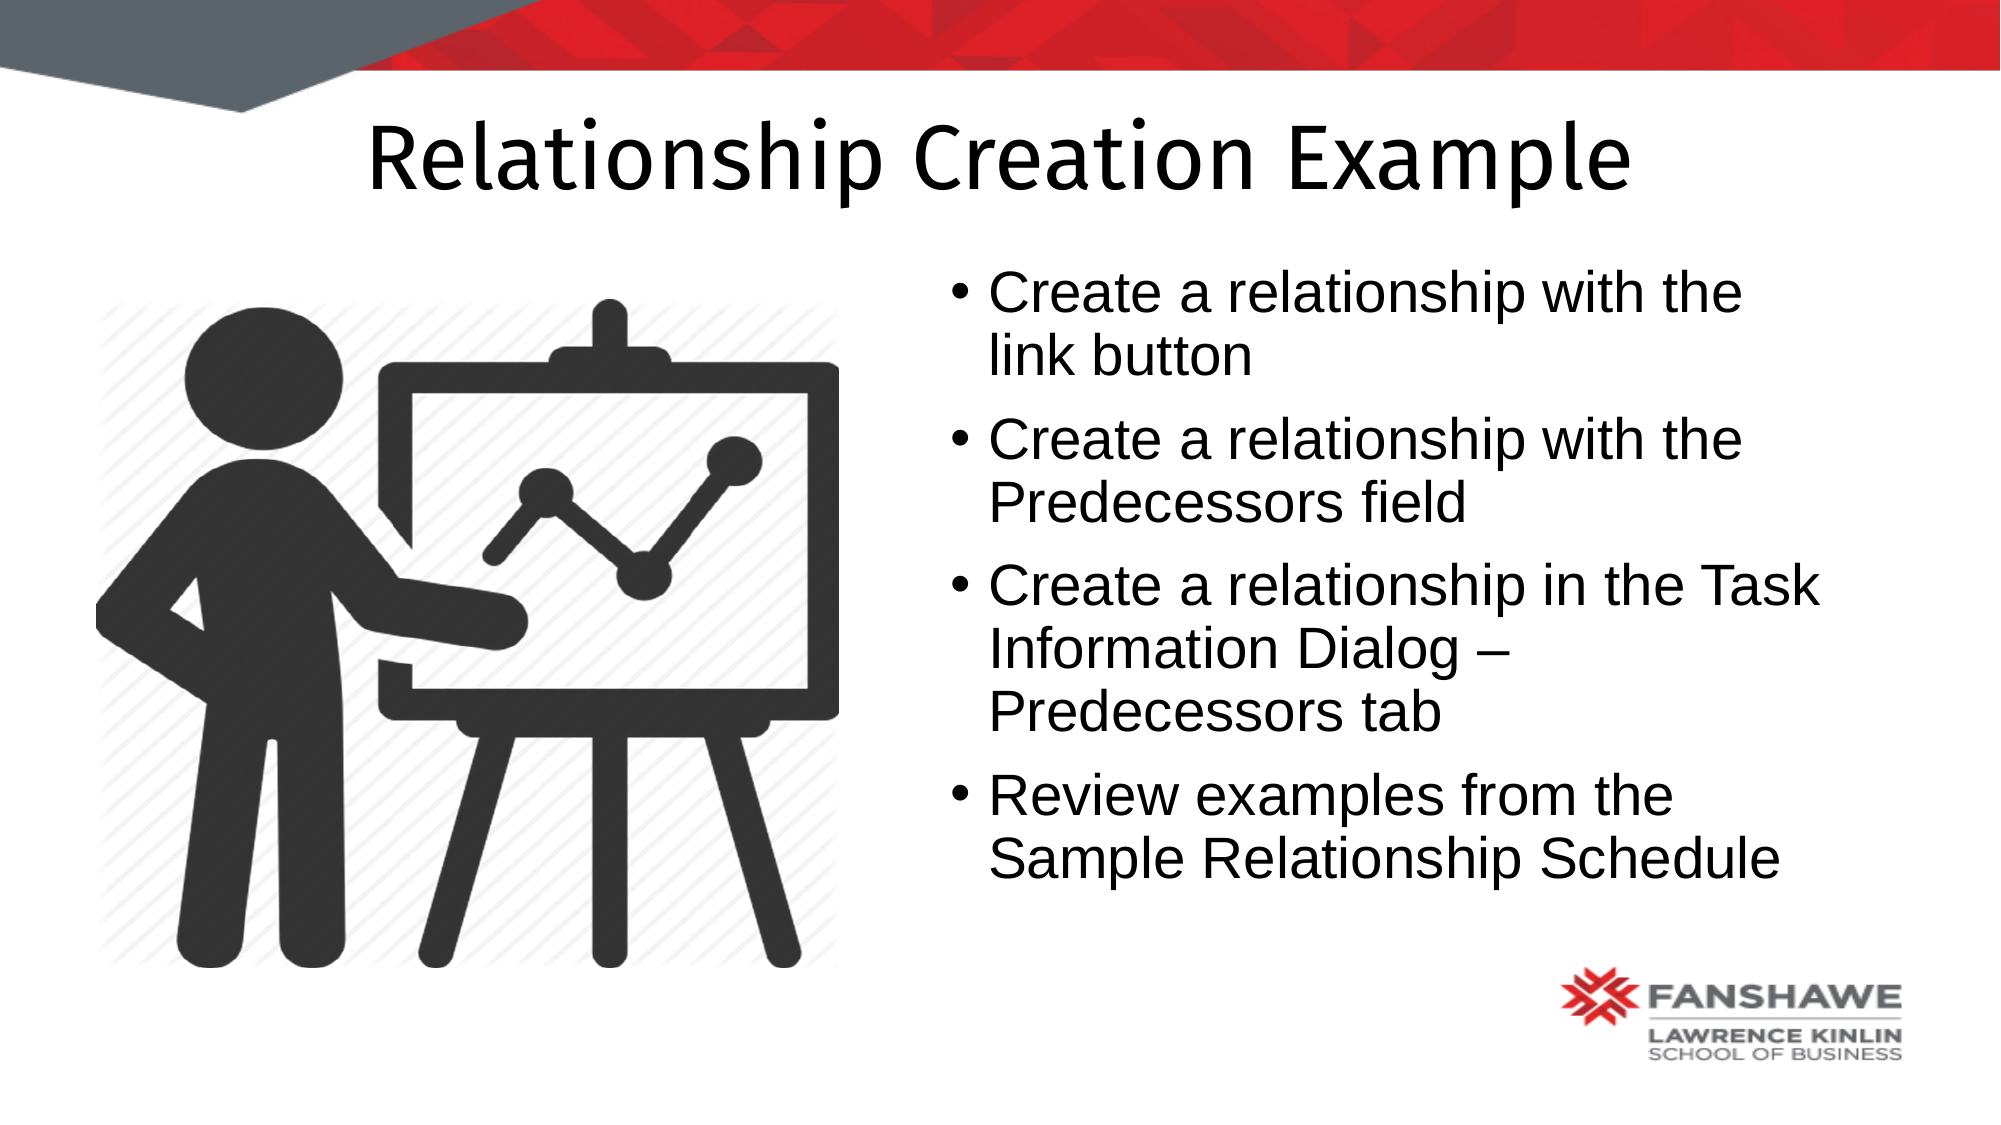

# Relationship Creation Example
Create a relationship with the link button
Create a relationship with the Predecessors field
Create a relationship in the Task Information Dialog – Predecessors tab
Review examples from the Sample Relationship Schedule